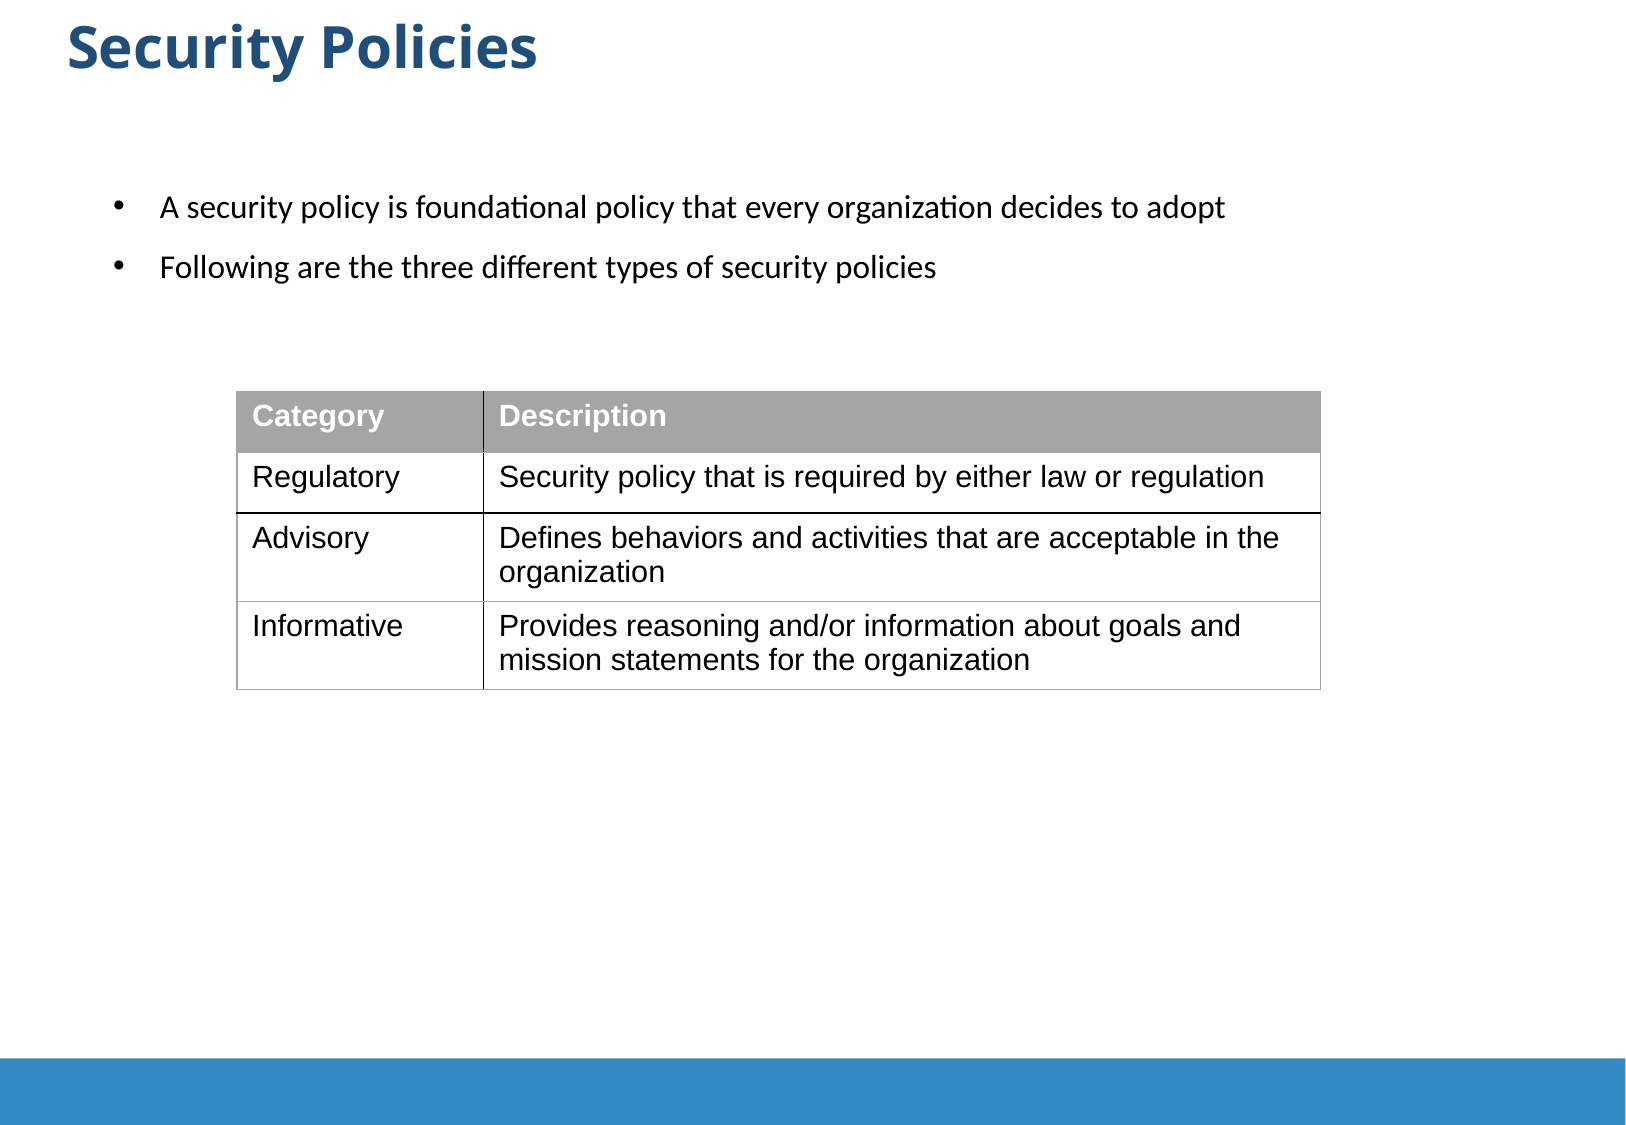

Security Policies
A security policy is foundational policy that every organization decides to adopt
Following are the three different types of security policies

| Category | Description |
| --- | --- |
| Regulatory | Security policy that is required by either law or regulation |
| Advisory | Defines behaviors and activities that are acceptable in the organization |
| Informative | Provides reasoning and/or information about goals and mission statements for the organization |